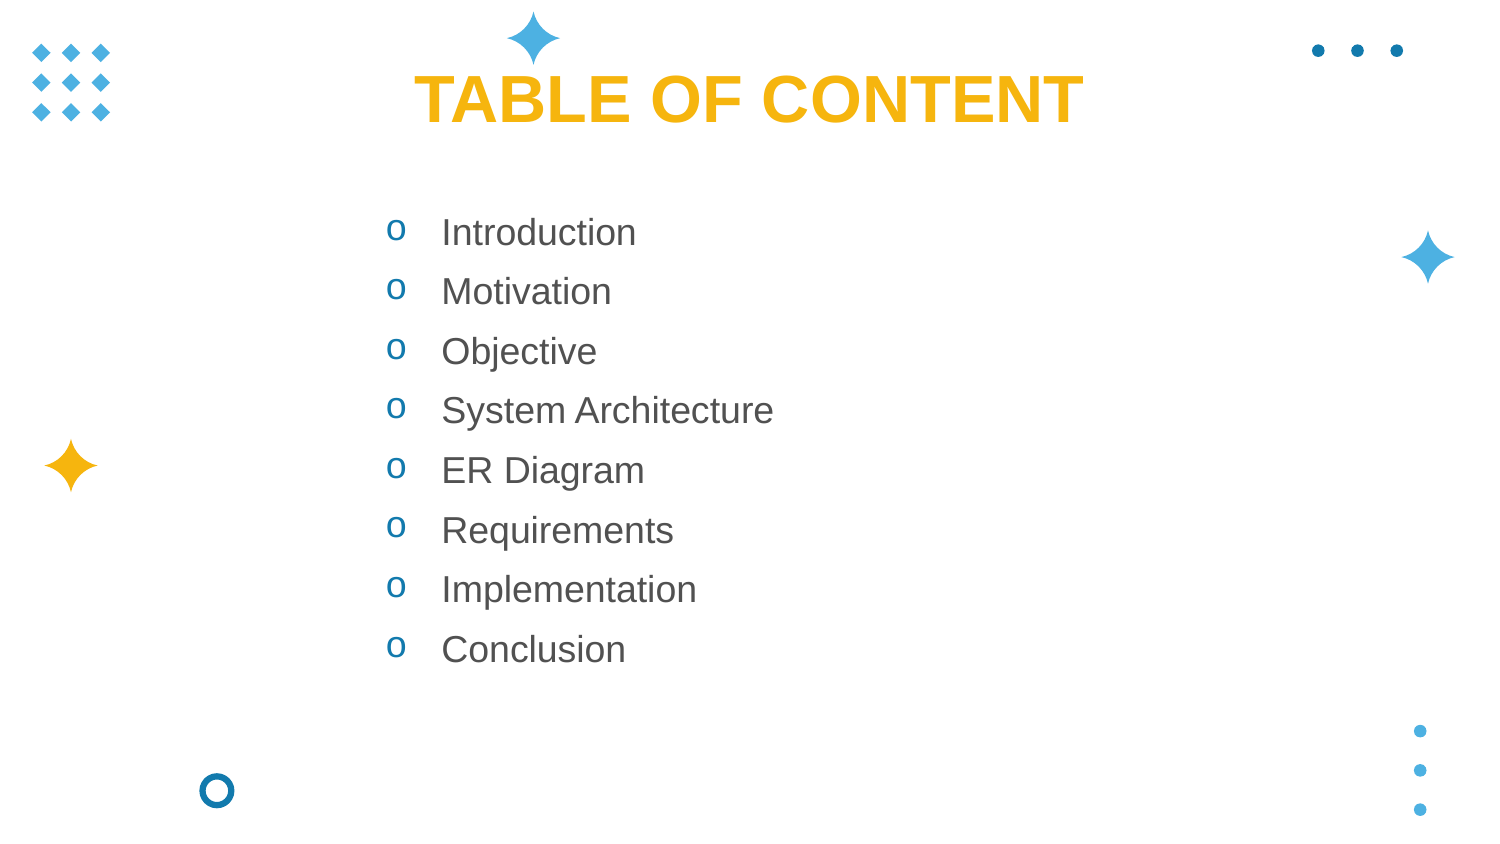

# TABLE OF CONTENT
Introduction
Motivation
Objective
System Architecture
ER Diagram
Requirements
Implementation
Conclusion